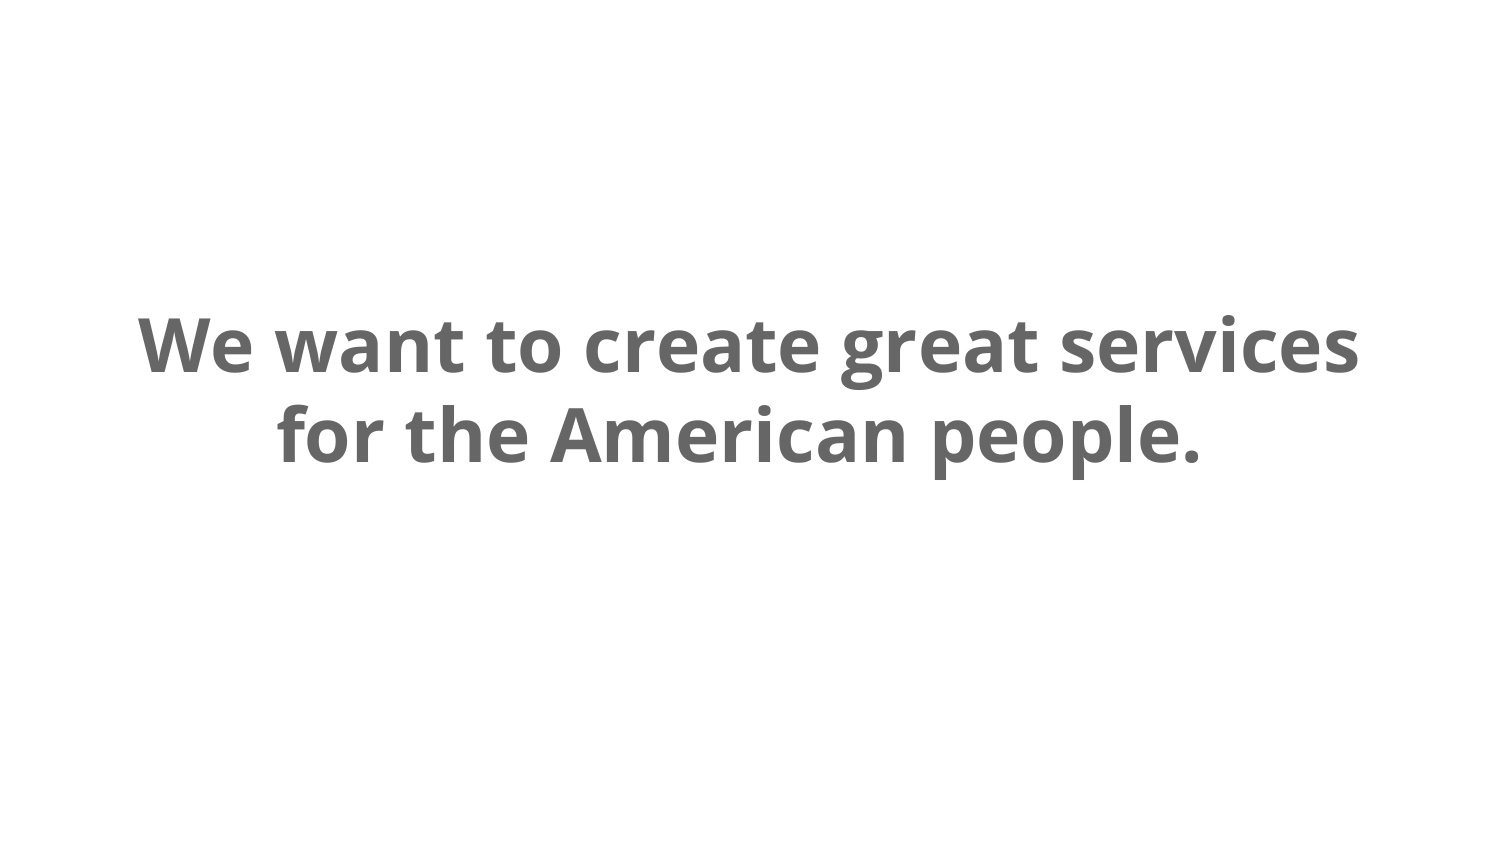

# We want to create great services for the American people.